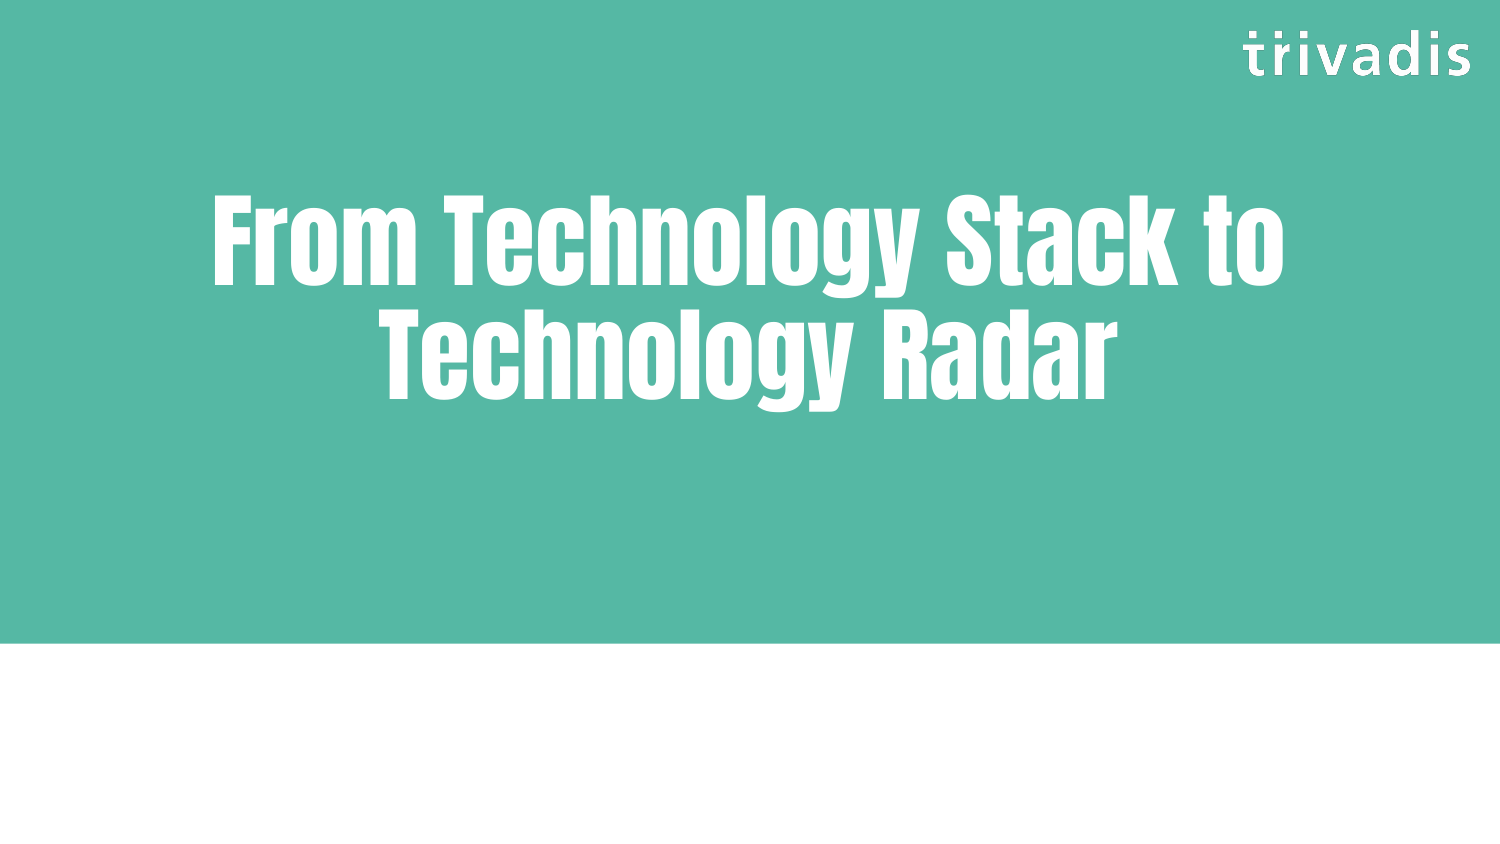

# From Technology Stack to Technology Radar